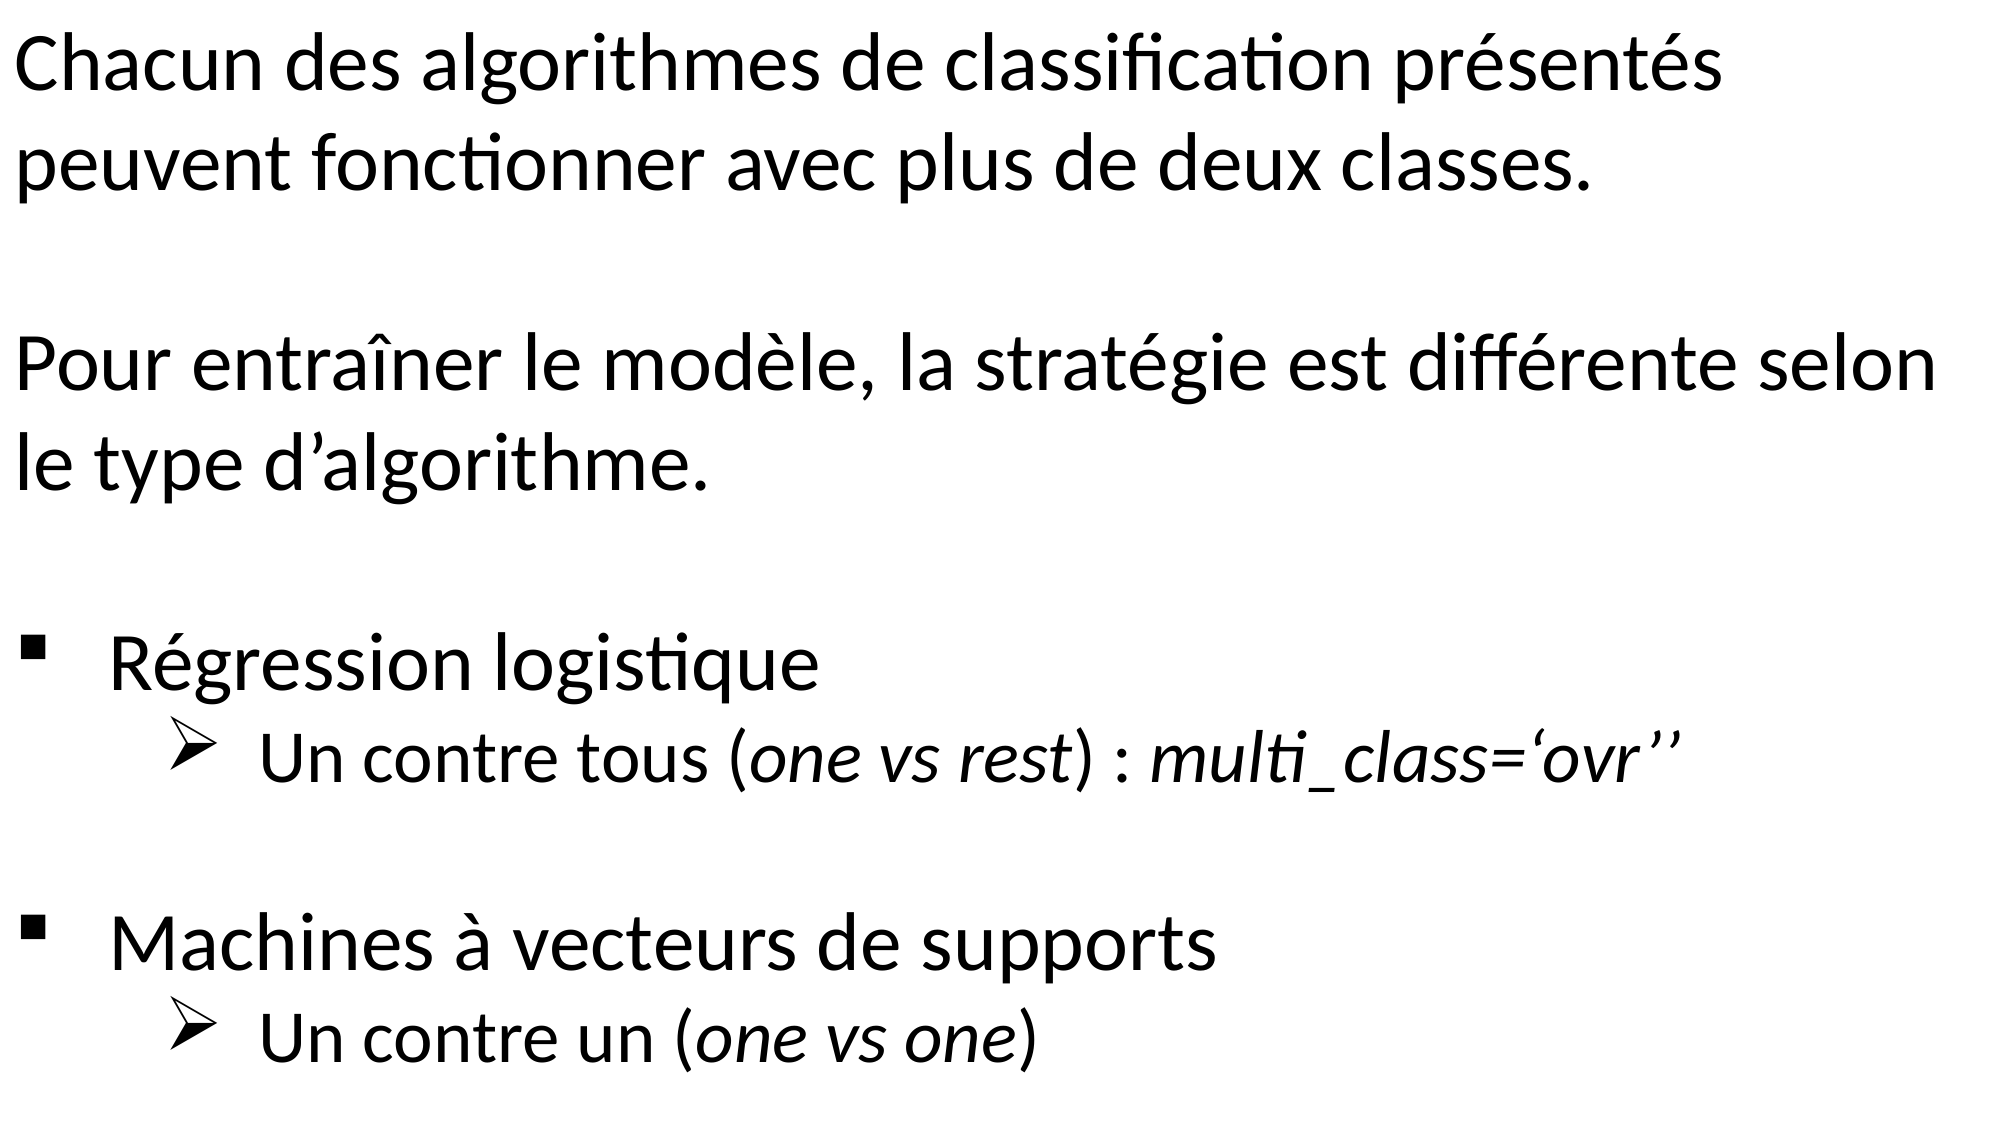

Chacun des algorithmes de classification présentés peuvent fonctionner avec plus de deux classes.

Pour entraîner le modèle, la stratégie est différente selon le type d’algorithme.

Régression logistique
Un contre tous (one vs rest) : multi_class=‘ovr’’

Machines à vecteurs de supports
Un contre un (one vs one)

Arbres de décisions
Extension naturelle

Forêts aléatoires
Extension naturelle

Boosting de gradient
Extension naturelle

Classification naïve bayesienne
Multinomiale : utiliser MultinomialNB()
plutôt que GaussianNB()

K plus proches voisins
Extension naturelle
CLASSIFICATION MULTICLASSE